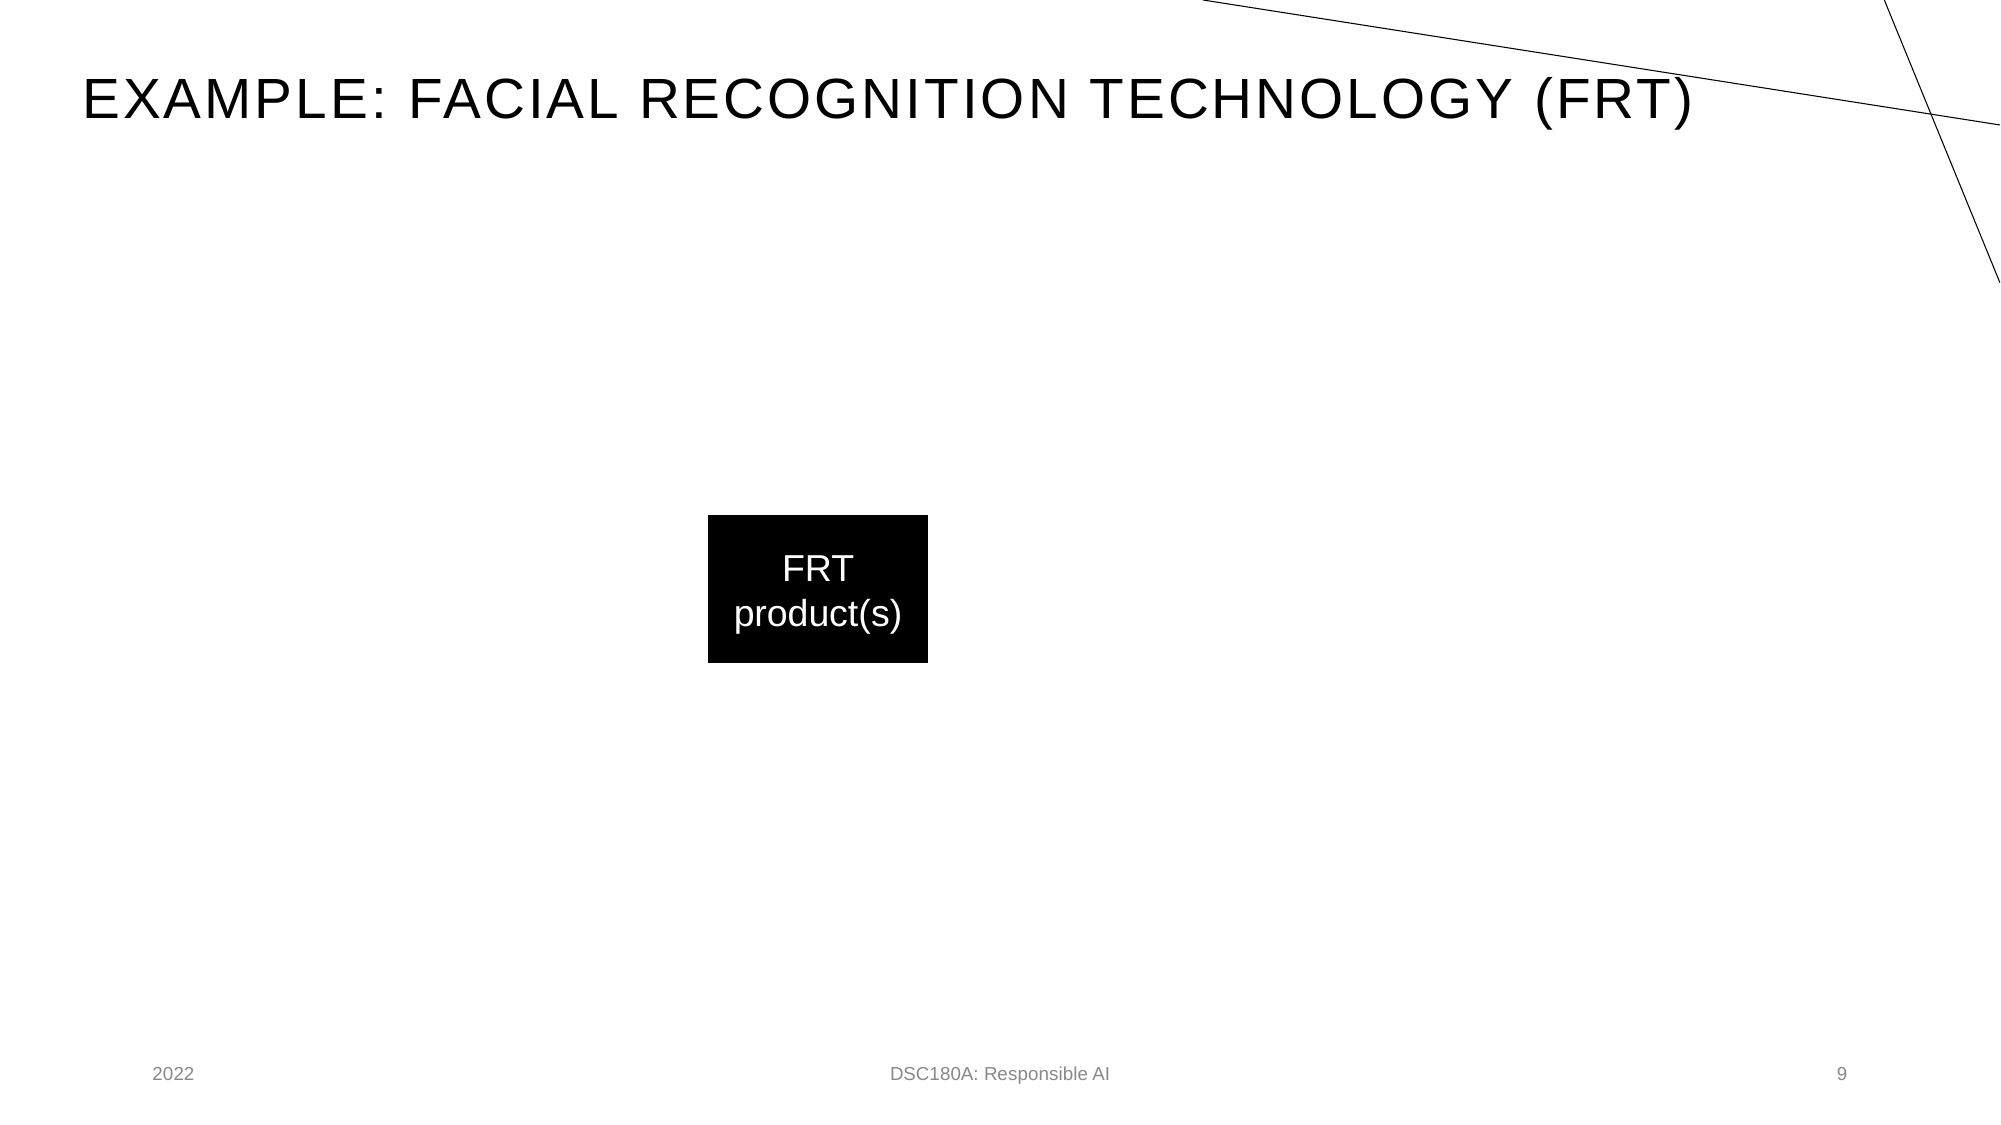

# example: facial recognition technology (FRT)
FRT product(s)
2022
DSC180A: Responsible AI
9